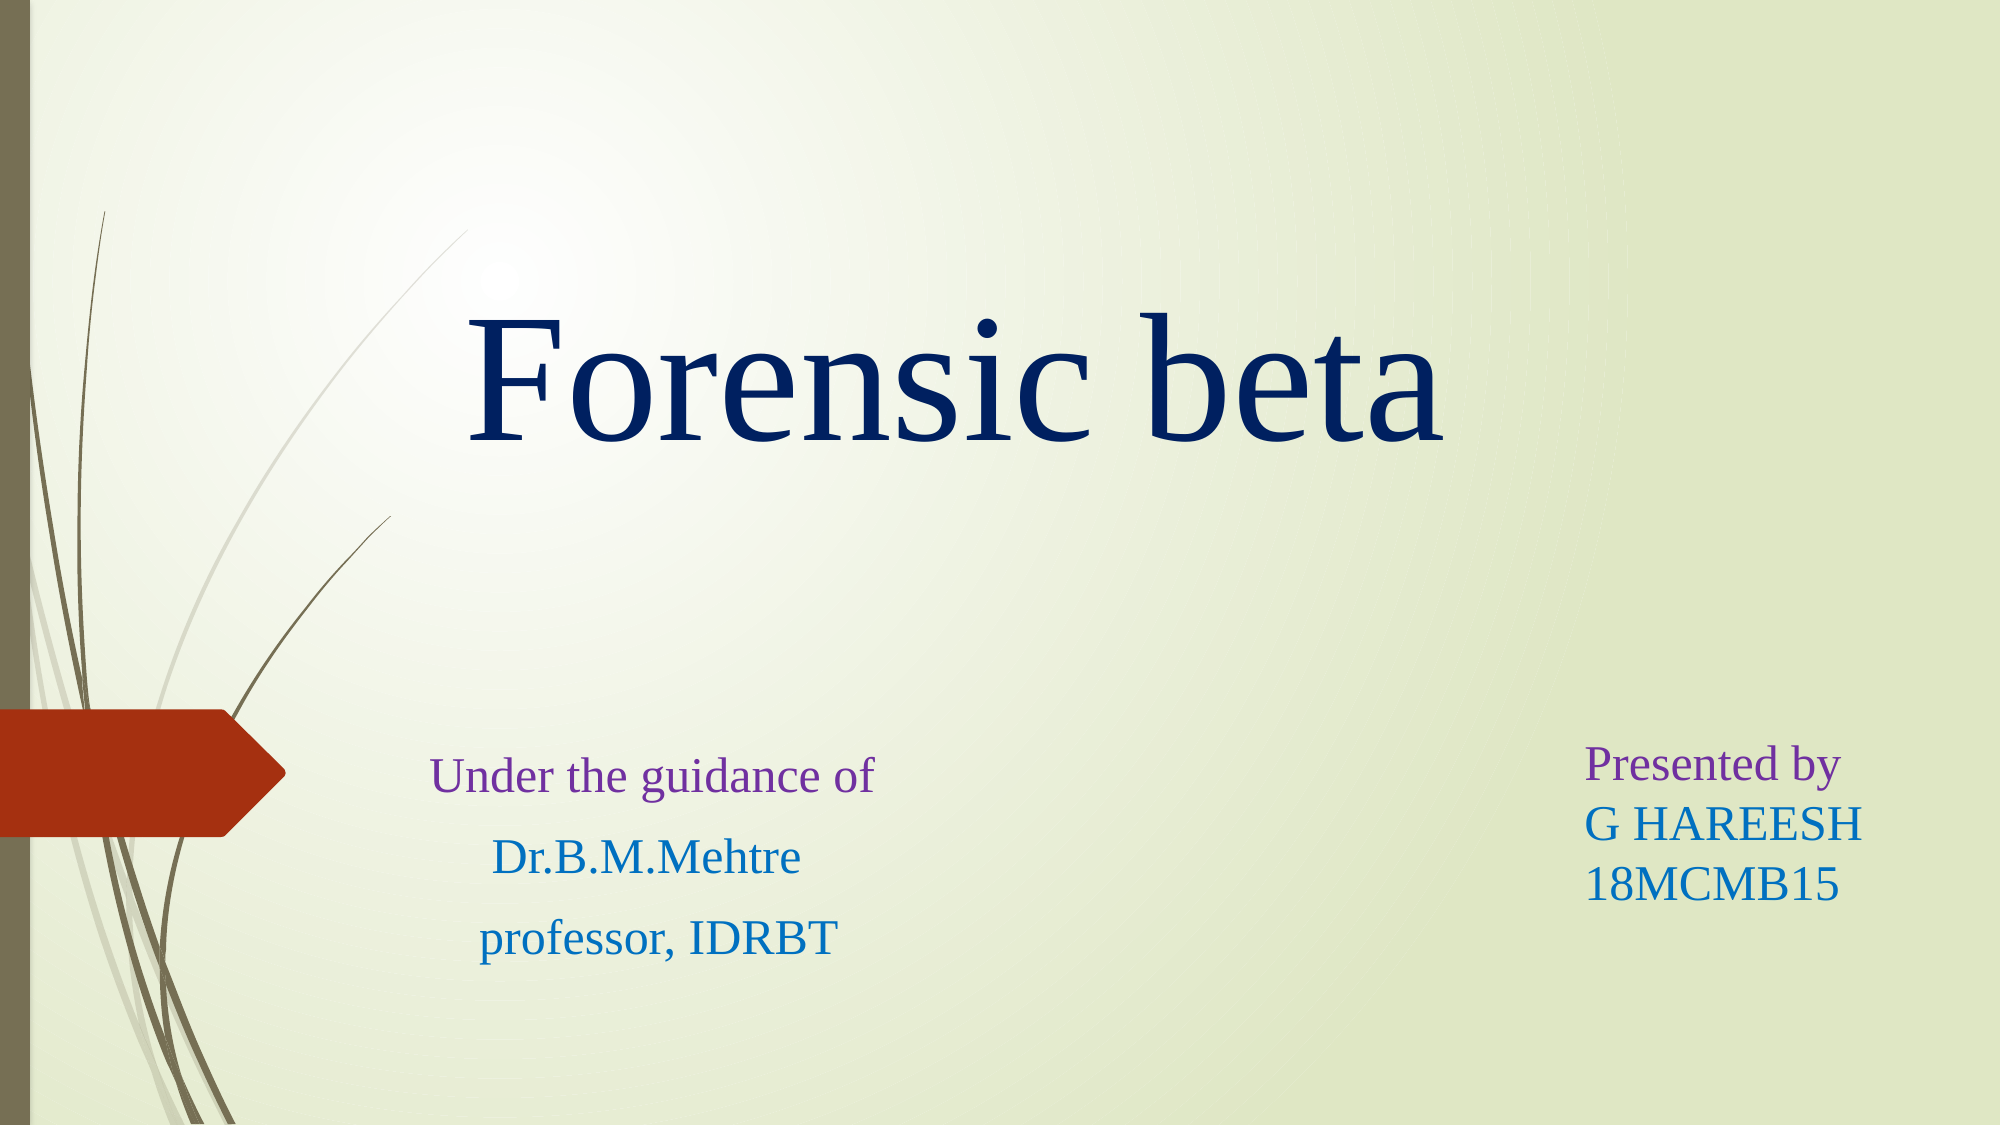

# Forensic beta
Presented by
G HAREESH
18MCMB15
Under the guidance of
     Dr.B.M.Mehtre
    professor, IDRBT